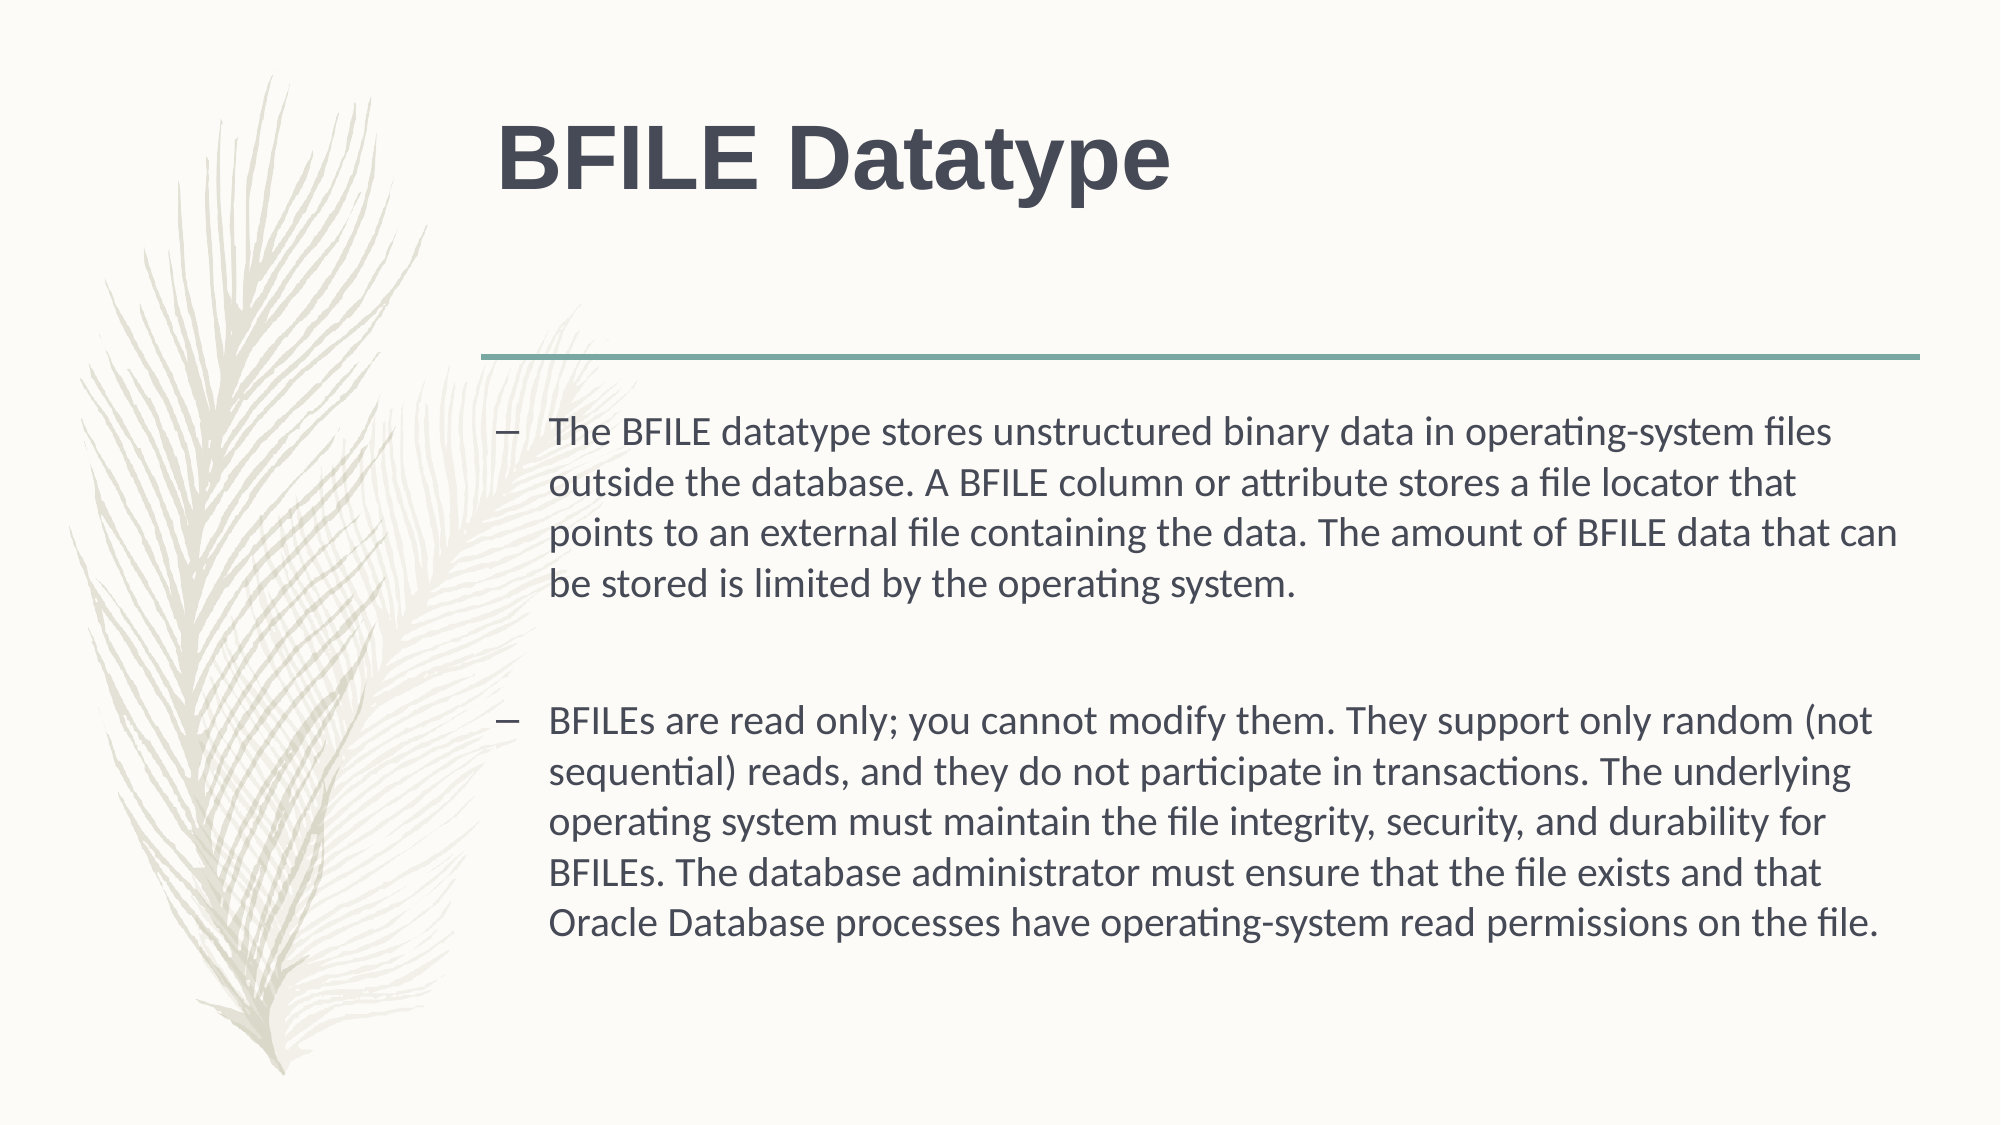

# BFILE Datatype
The BFILE datatype stores unstructured binary data in operating-system files outside the database. A BFILE column or attribute stores a file locator that points to an external file containing the data. The amount of BFILE data that can be stored is limited by the operating system.

BFILEs are read only; you cannot modify them. They support only random (not sequential) reads, and they do not participate in transactions. The underlying operating system must maintain the file integrity, security, and durability for BFILEs. The database administrator must ensure that the file exists and that Oracle Database processes have operating-system read permissions on the file.